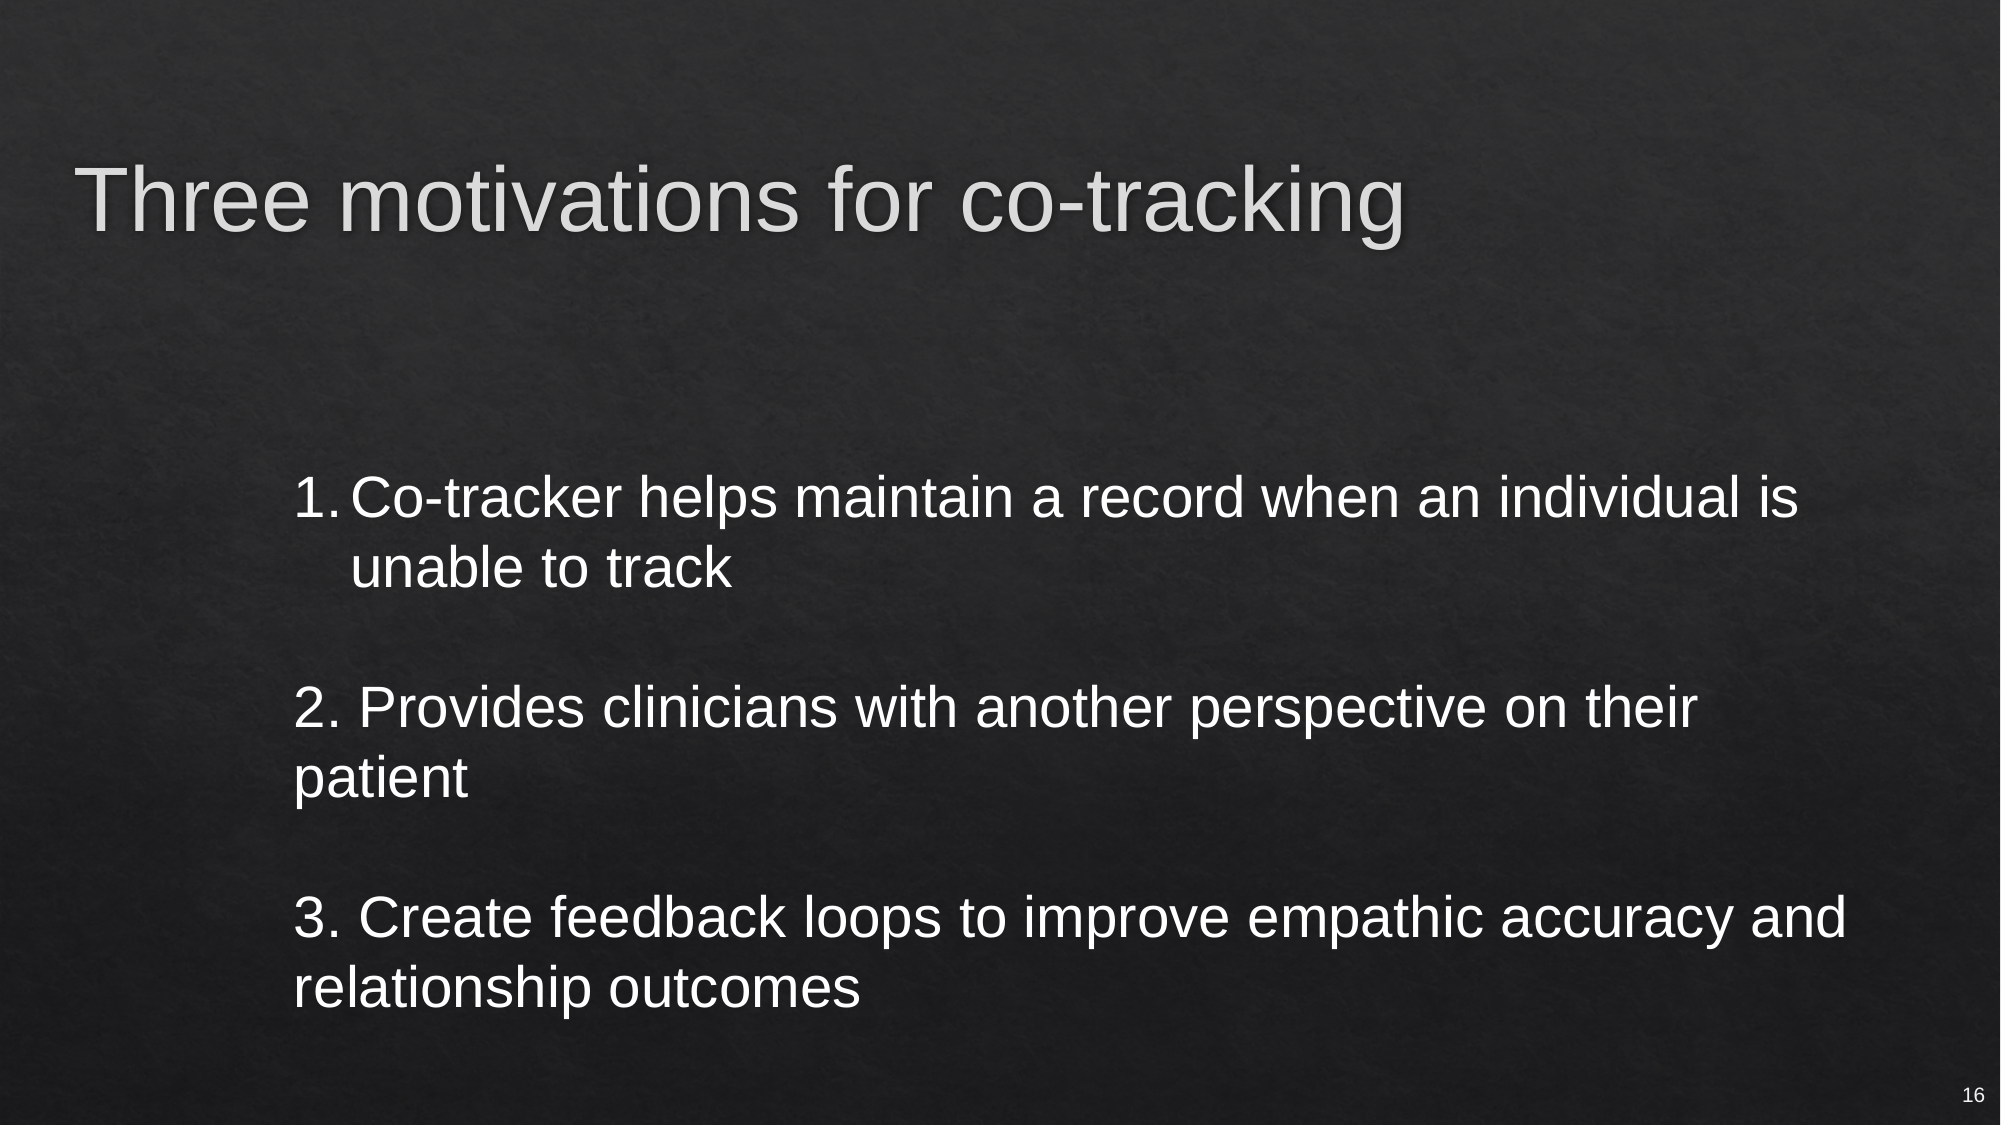

# Three motivations for co-tracking
Co-tracker helps maintain a record when an individual is unable to track

2. Provides clinicians with another perspective on their patient

3. Create feedback loops to improve empathic accuracy and relationship outcomes
16